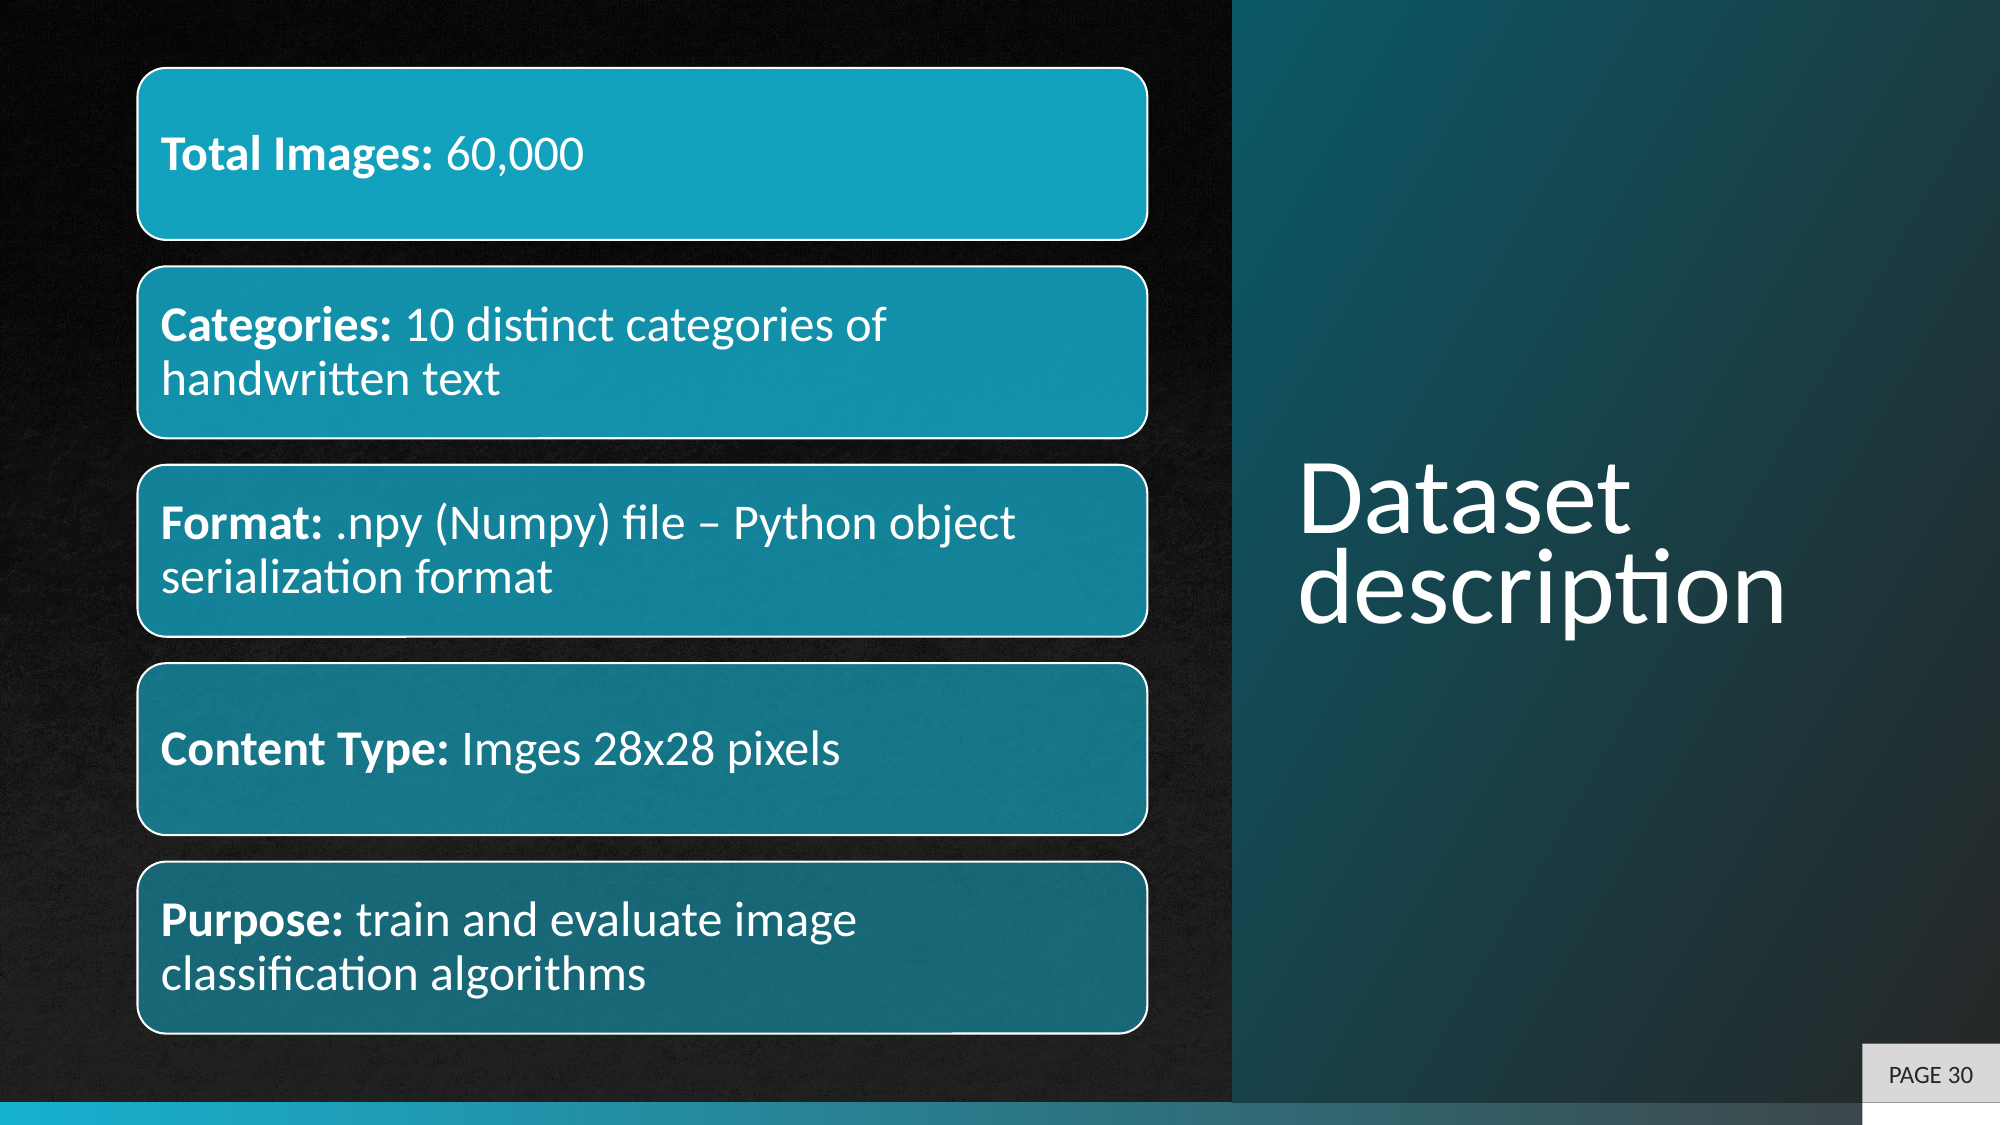

# Dataset description

Total Images: 60,000

Categories: 10 distinct categories of handwritten text

Format: .npy (Numpy) file – Python object serialization format

Content Type: Imges 28x28 pixels

Purpose: train and evaluate image classification algorithms
PAGE 30